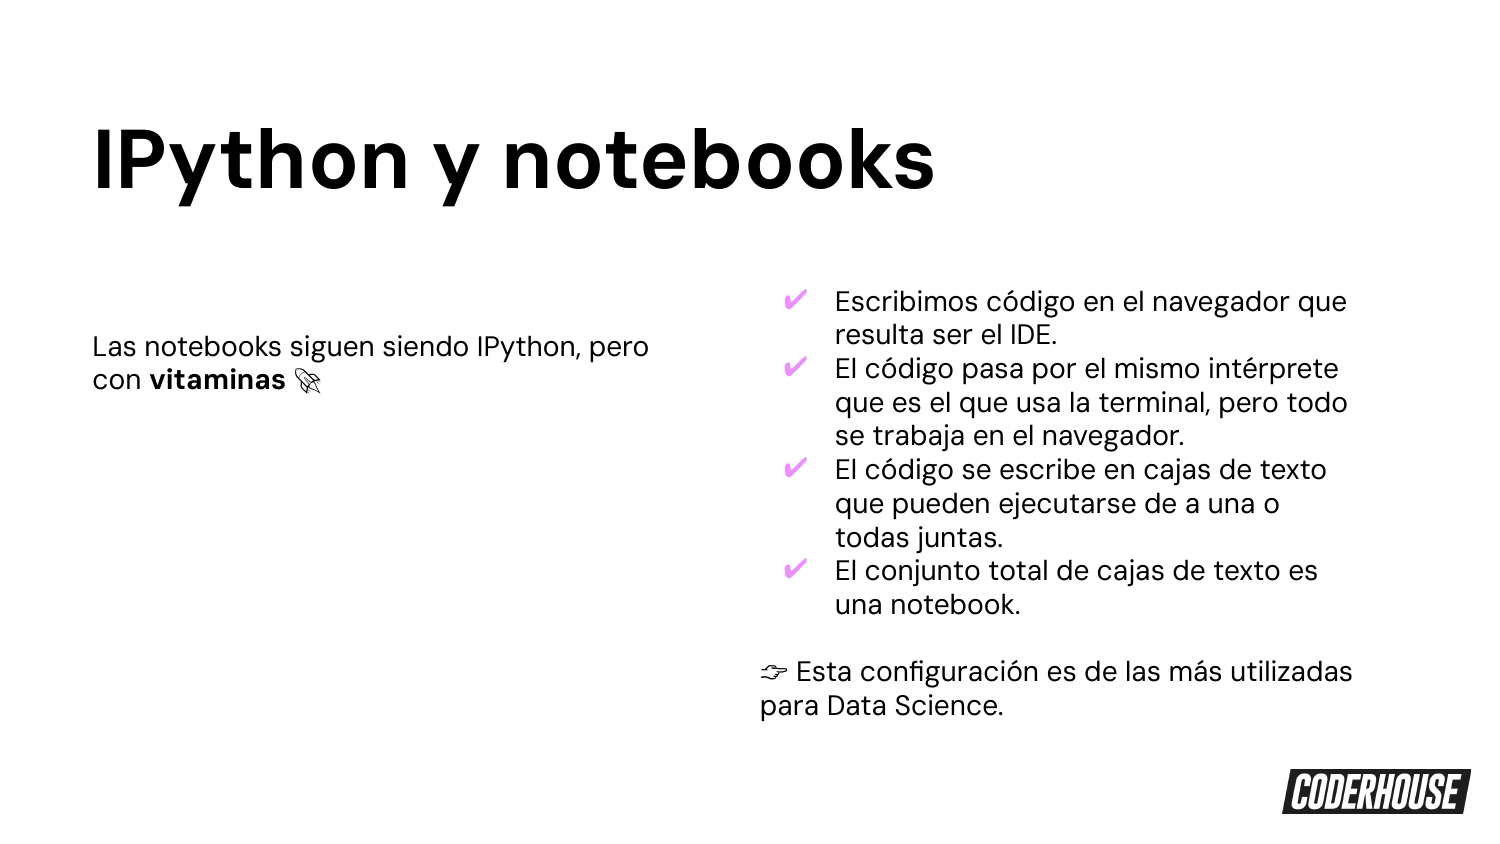

IPython y notebooks

Escribimos código en el navegador que resulta ser el IDE.
El código pasa por el mismo intérprete que es el que usa la terminal, pero todo se trabaja en el navegador.
El código se escribe en cajas de texto que pueden ejecutarse de a una o todas juntas.
El conjunto total de cajas de texto es una notebook.

👉 Esta configuración es de las más utilizadas para Data Science.

Las notebooks siguen siendo IPython, pero con vitaminas 🚀